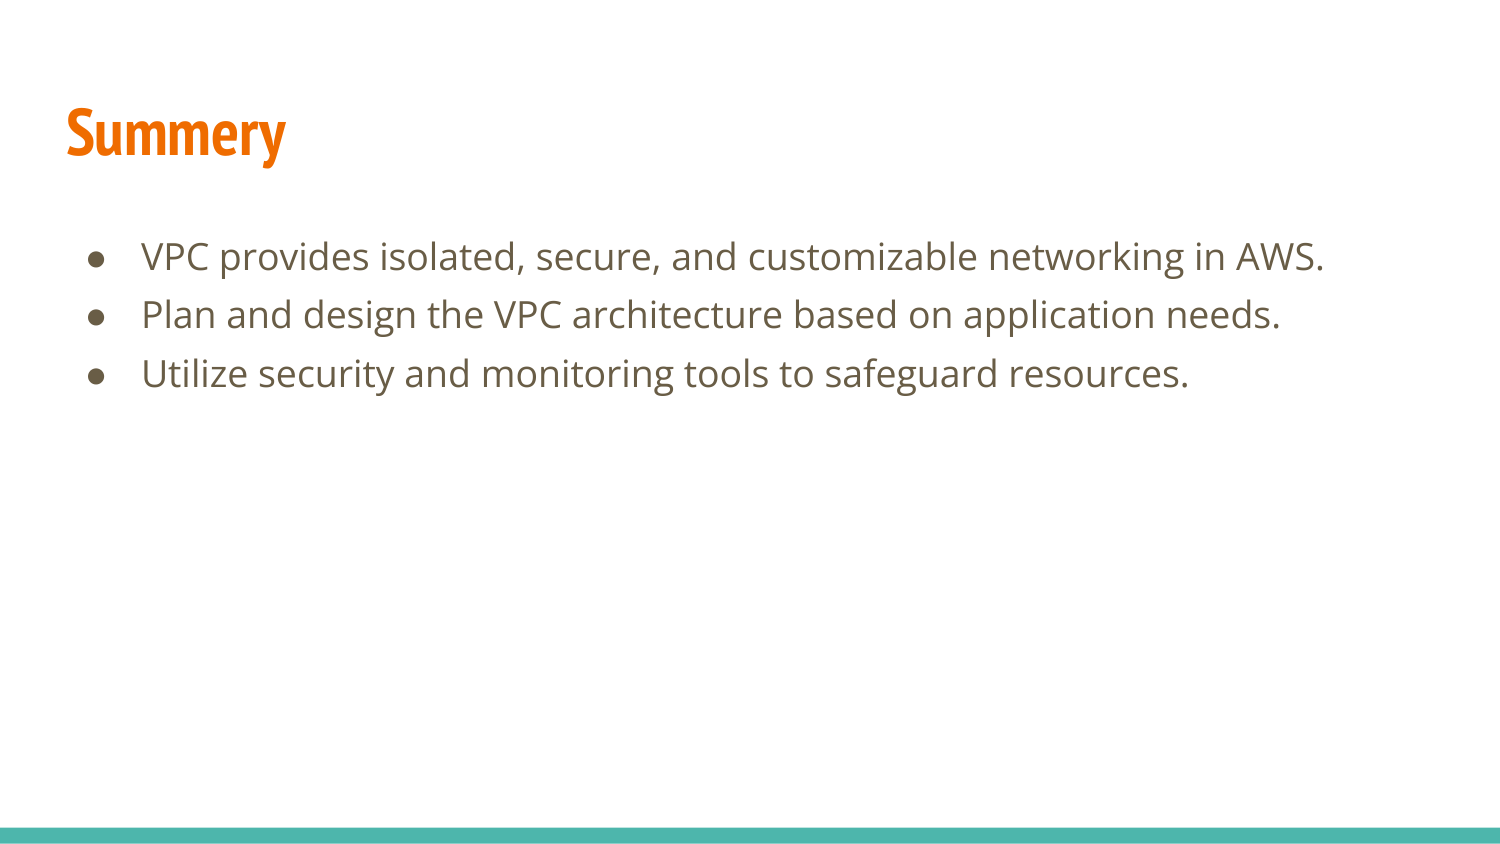

# Summery
VPC provides isolated, secure, and customizable networking in AWS.
Plan and design the VPC architecture based on application needs.
Utilize security and monitoring tools to safeguard resources.